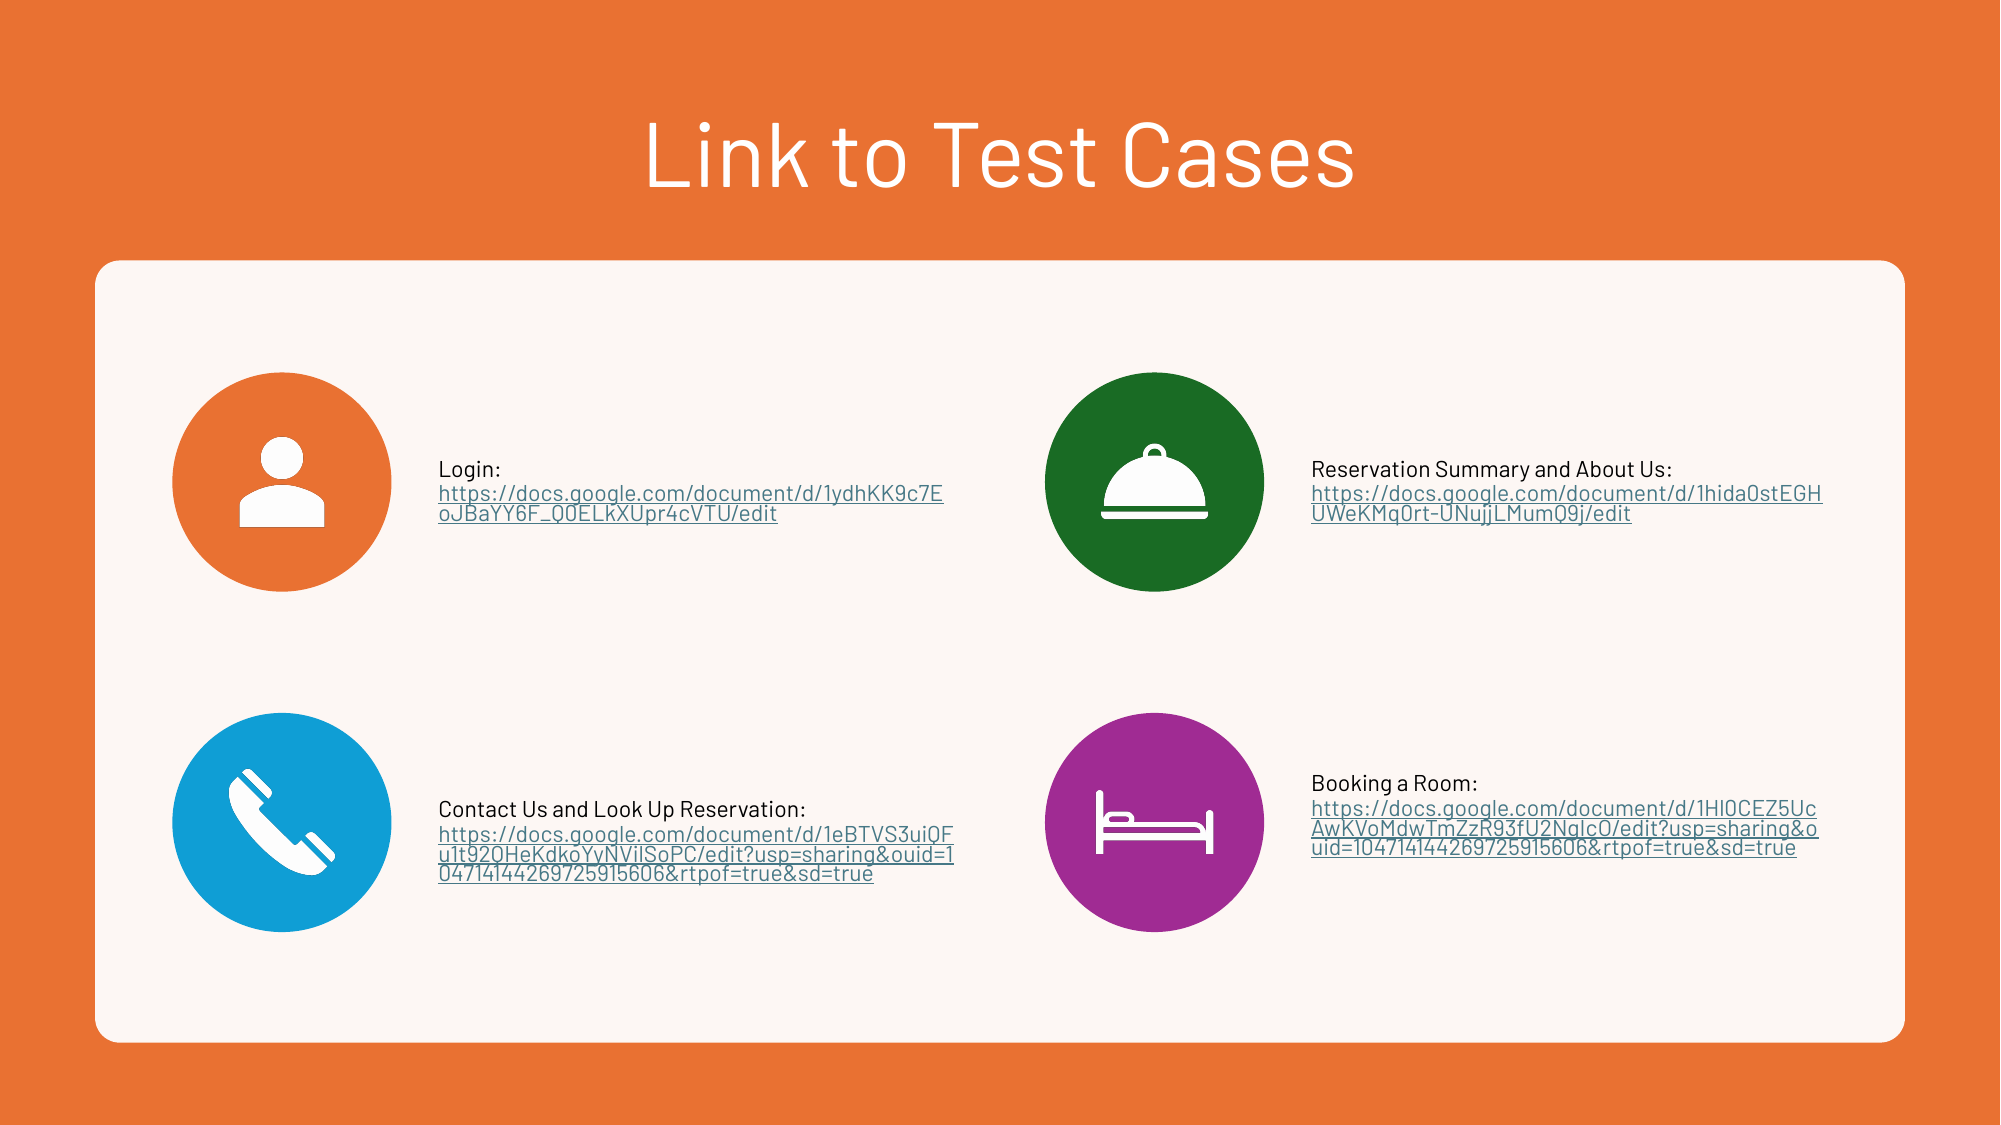

# Link to Test Cases

Login: https://docs.google.com/document/d/1ydhKK9c7EoJBaYY6F_Q0ELkXUpr4cVTU/edit
Reservation Summary and About Us: https://docs.google.com/document/d/1hida0stEGHUWeKMq0rt-UNujjLMumQ9j/edit
Contact Us and Look Up Reservation: https://docs.google.com/document/d/1eBTVS3uiQFu1t92QHeKdkoYyNVilSoPC/edit?usp=sharing&ouid=104714144269725915606&rtpof=true&sd=true
Booking a Room: https://docs.google.com/document/d/1Hl0CEZ5UcAwKVoMdwTmZzR93fU2NgIcO/edit?usp=sharing&ouid=104714144269725915606&rtpof=true&sd=true